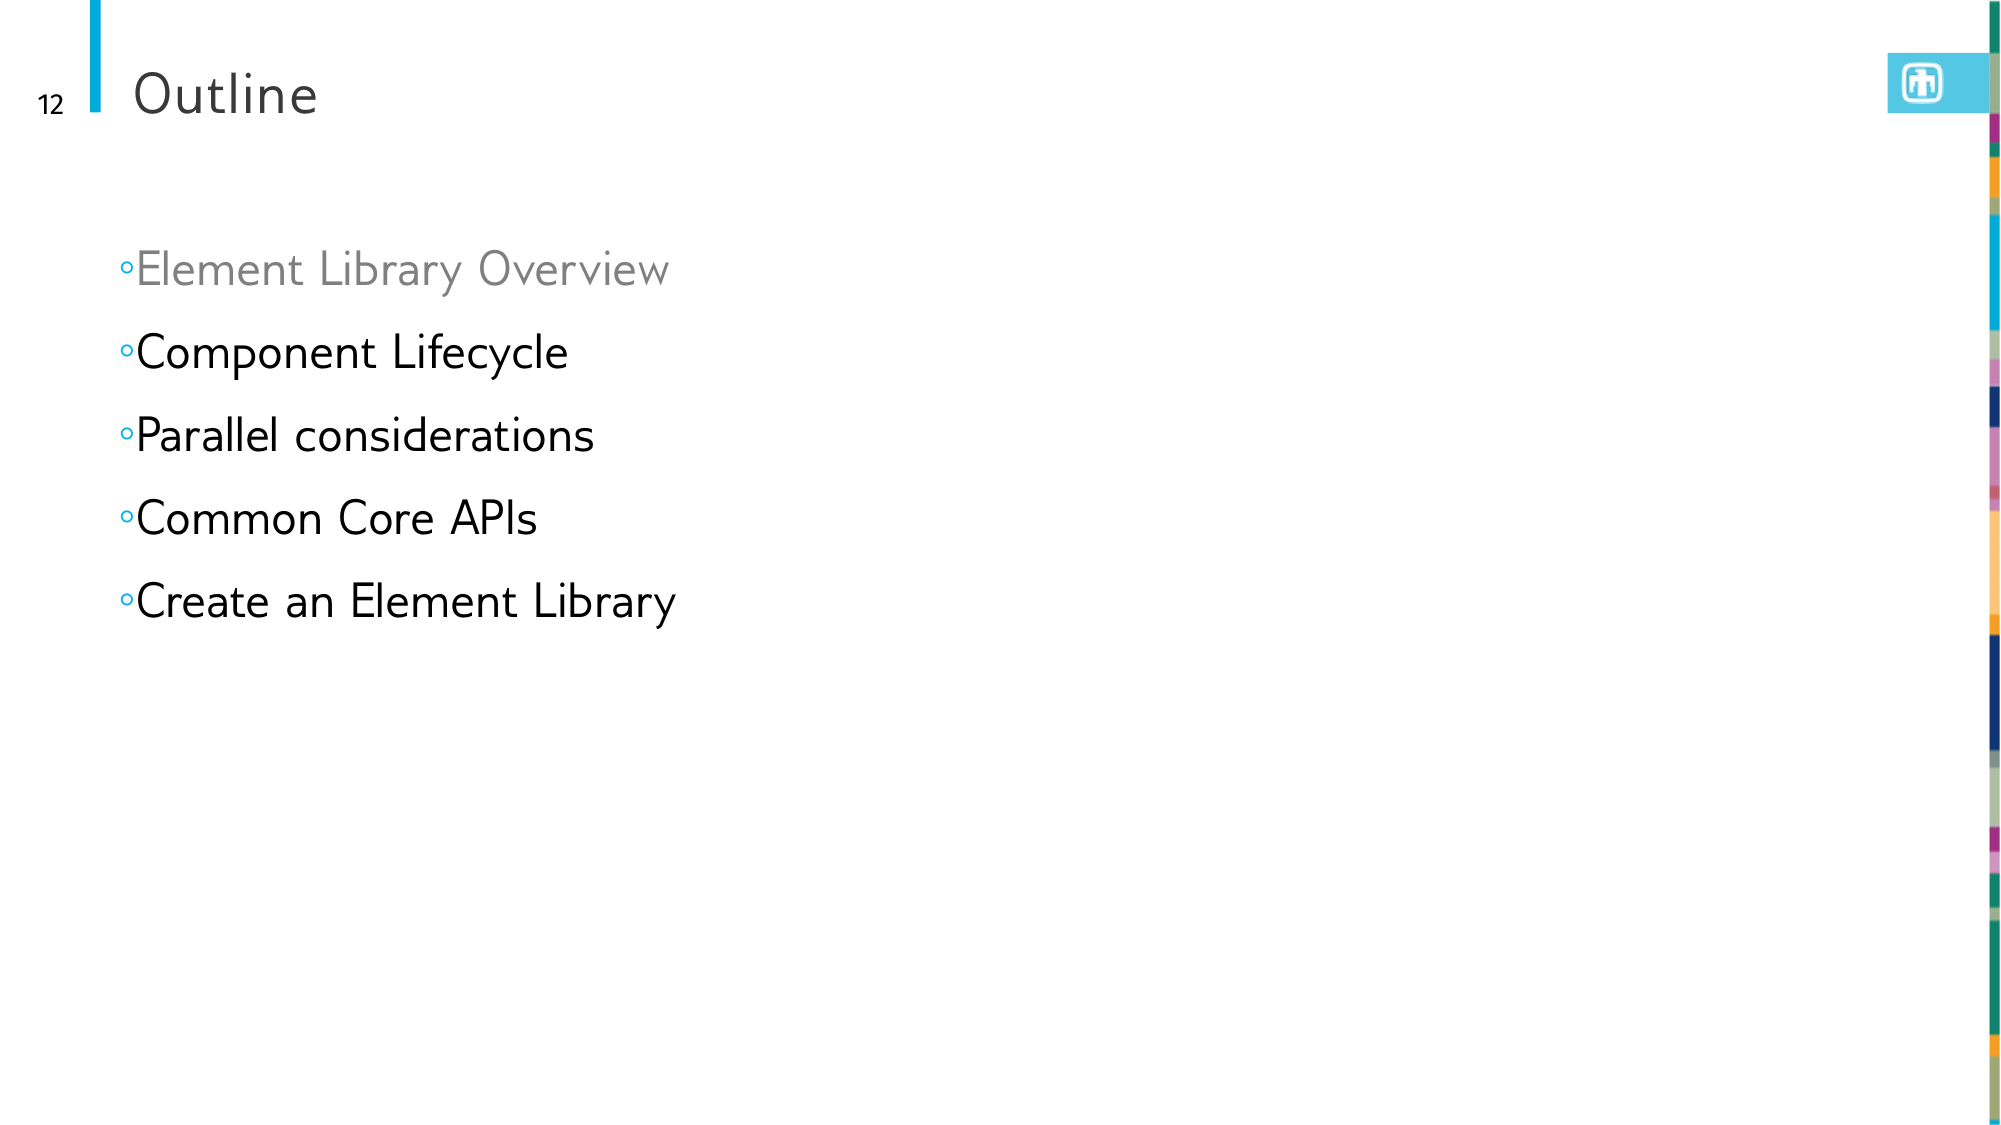

# Outline
12
Element Library Overview
Component Lifecycle
Parallel considerations
Common Core APIs
Create an Element Library